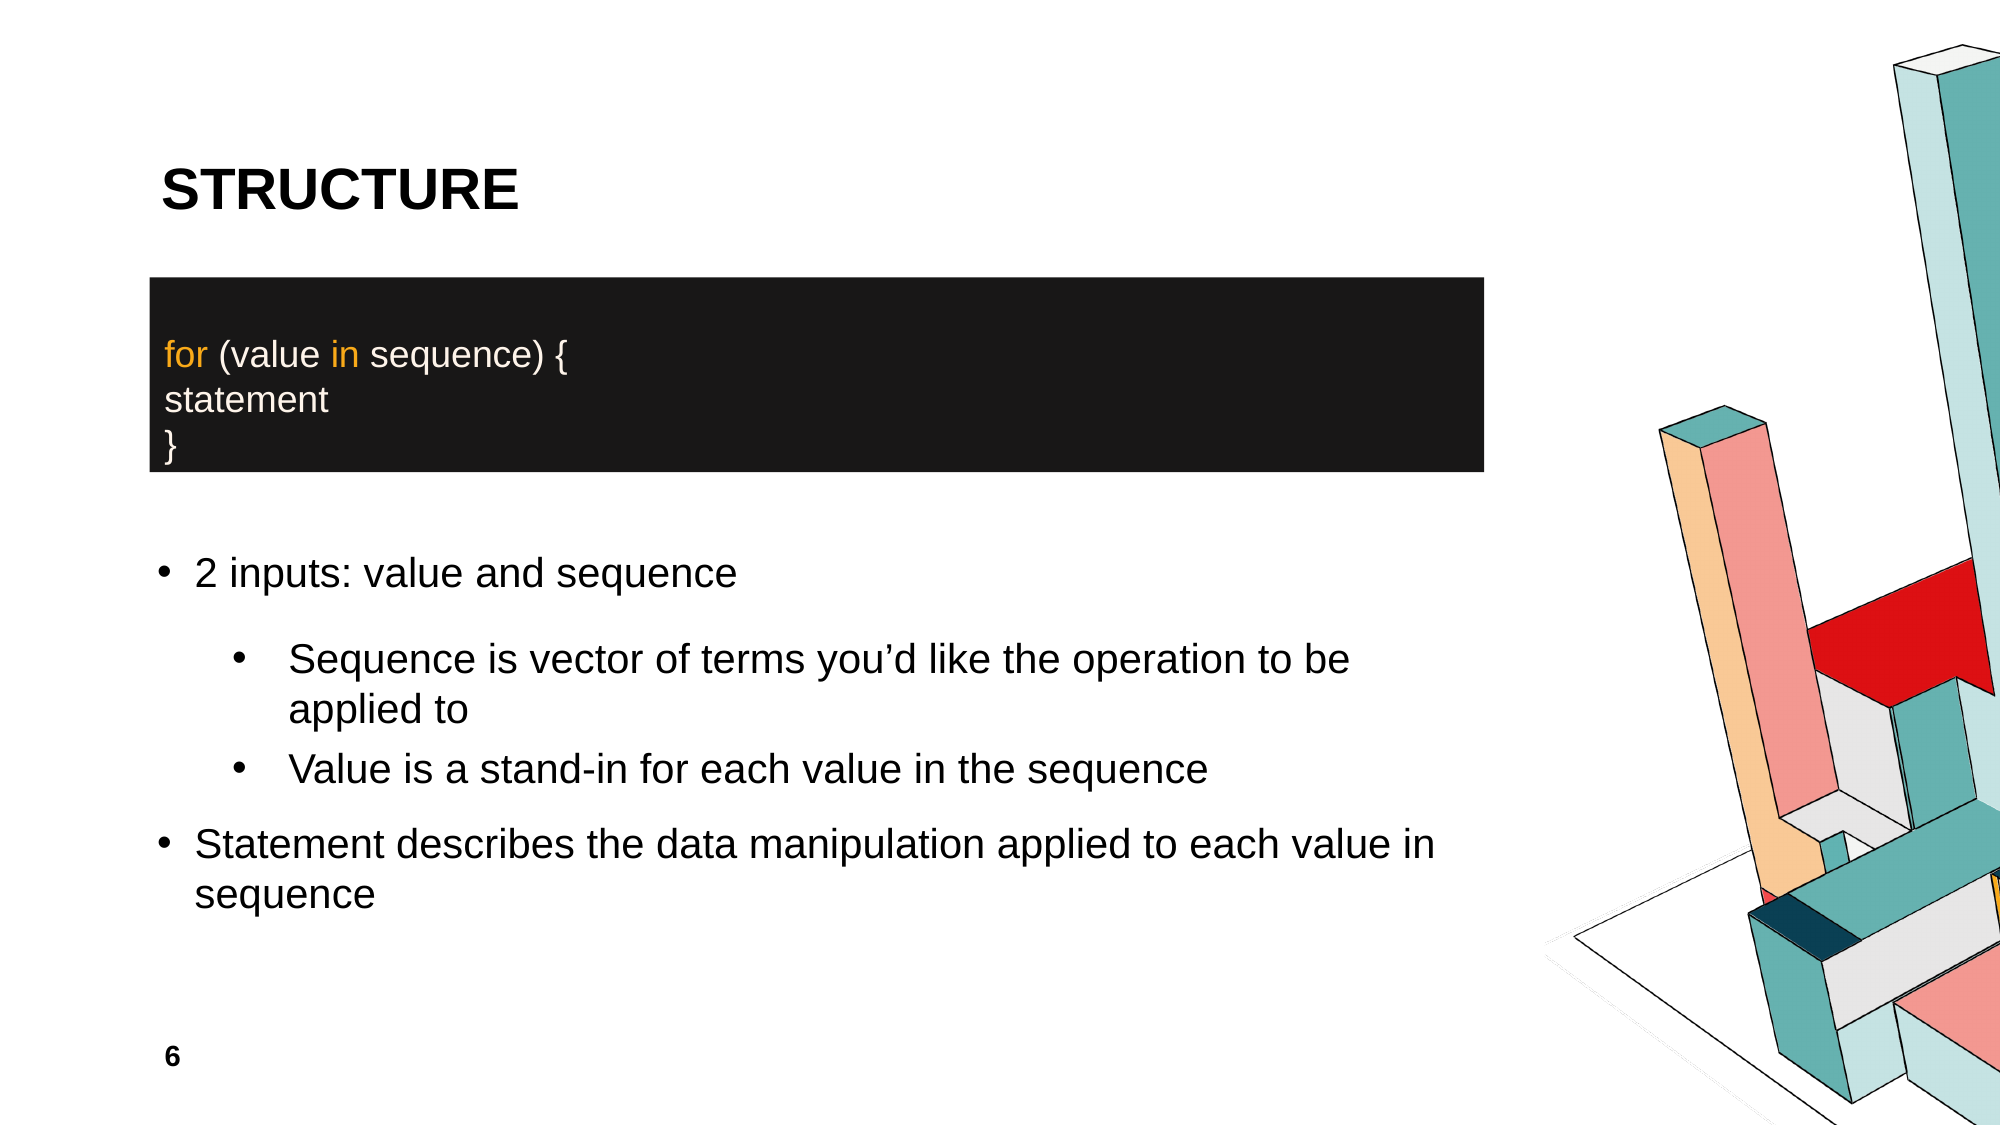

# structure

for (value in sequence) {
statement
}
2 inputs: value and sequence
Sequence is vector of terms you’d like the operation to be applied to
Value is a stand-in for each value in the sequence
Statement describes the data manipulation applied to each value in sequence
6